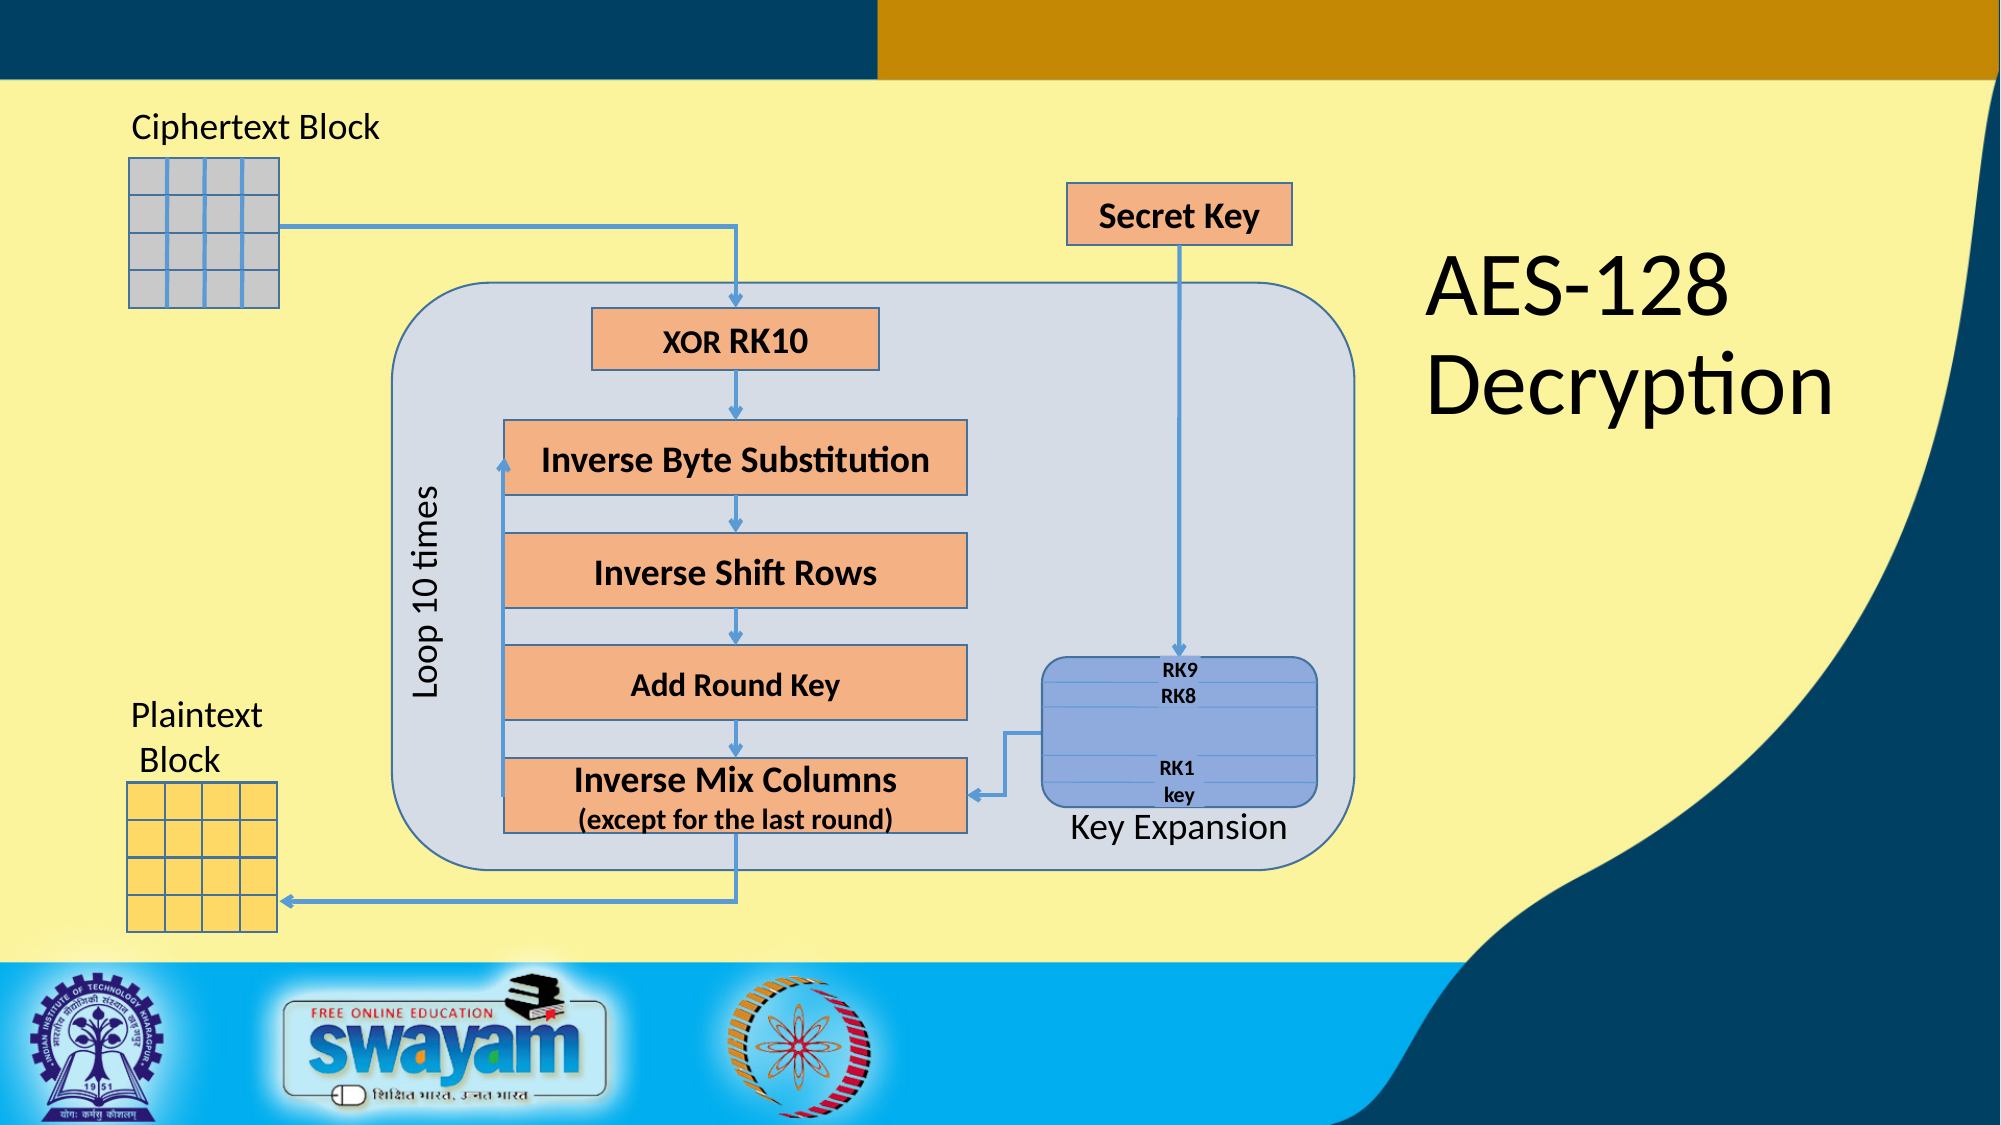

Ciphertext Block

Secret Key

AES-128
Decryption

XOR RK10
Inverse Byte Substitution
Loop 10 times
Inverse Shift Rows
Add Round Key
RK9

RK8
RK1
key
Plaintext
 Block

Inverse Mix Columns
(except for the last round)
Key Expansion